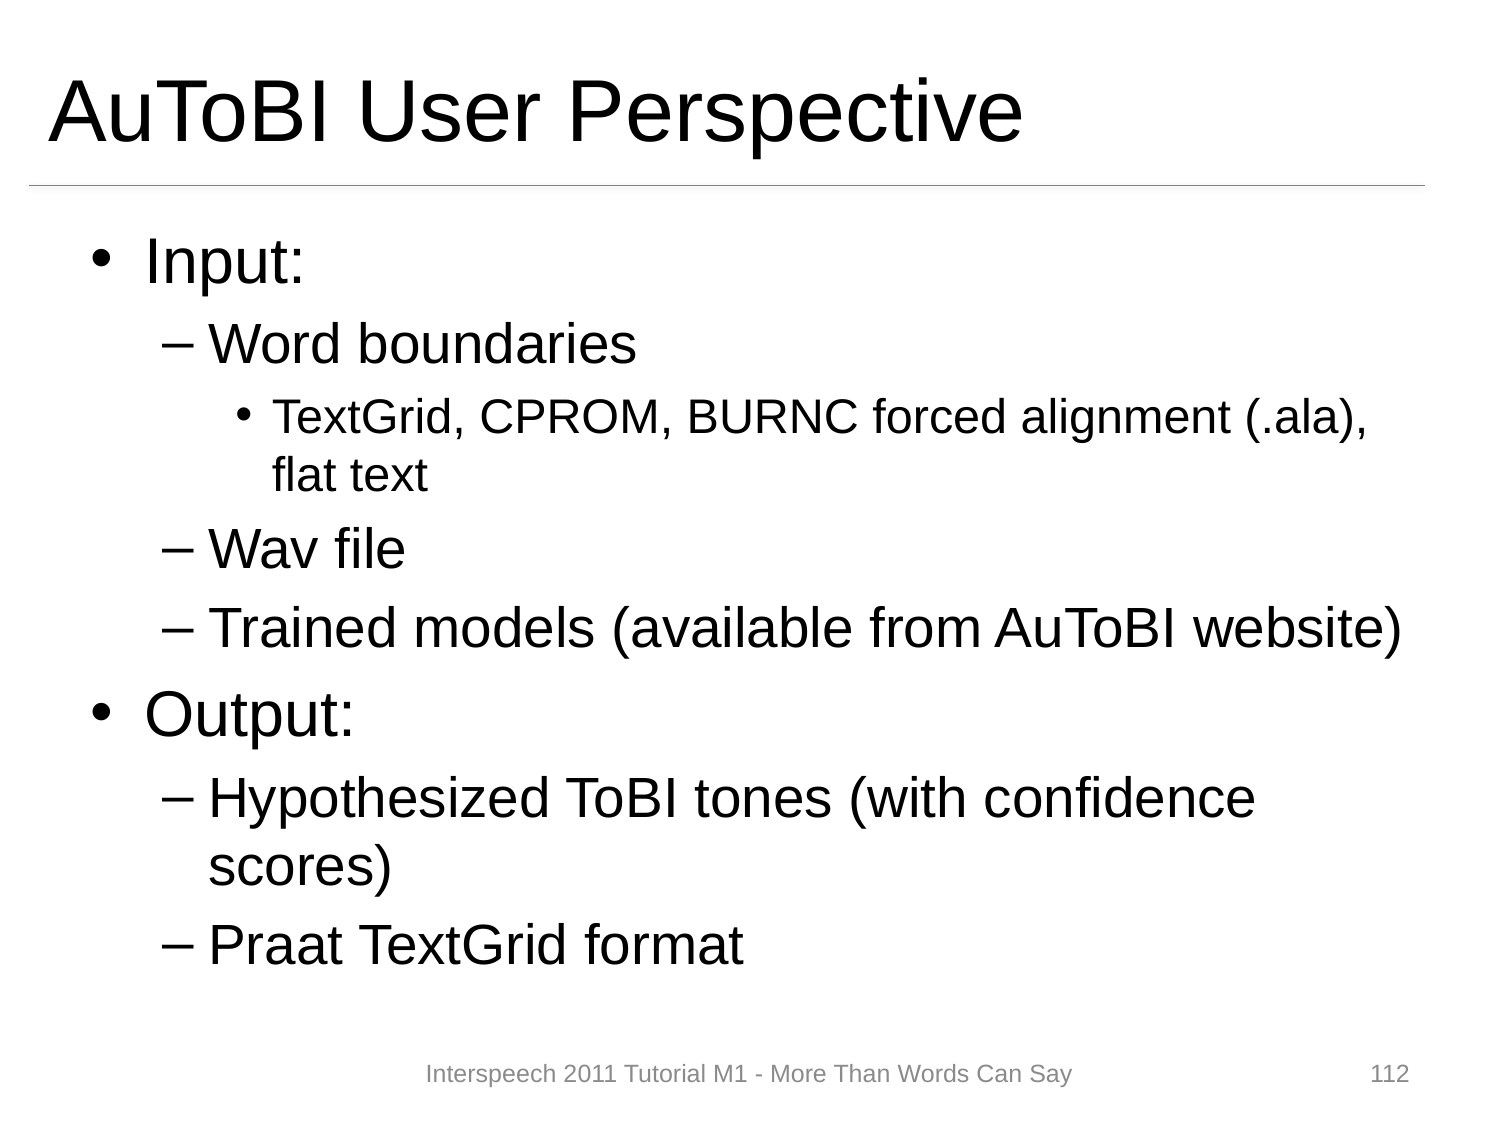

# AuToBI User Perspective
Input:
Word boundaries
TextGrid, CPROM, BURNC forced alignment (.ala), flat text
Wav file
Trained models (available from AuToBI website)
Output:
Hypothesized ToBI tones (with confidence scores)
Praat TextGrid format
Interspeech 2011 Tutorial M1 - More Than Words Can Say
112